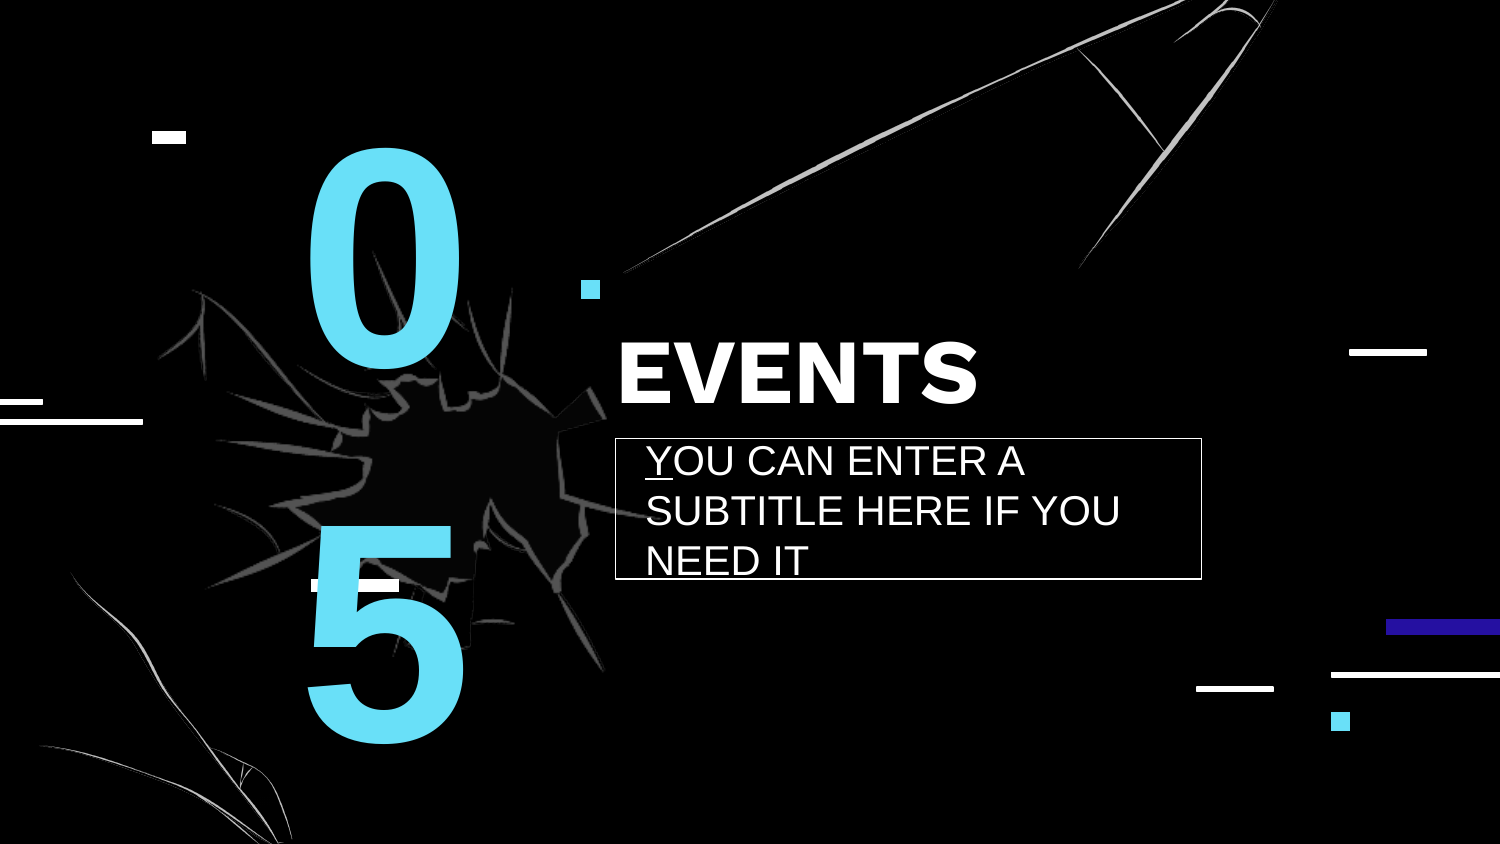

05
# EVENTS
YOU CAN ENTER A SUBTITLE HERE IF YOU NEED IT